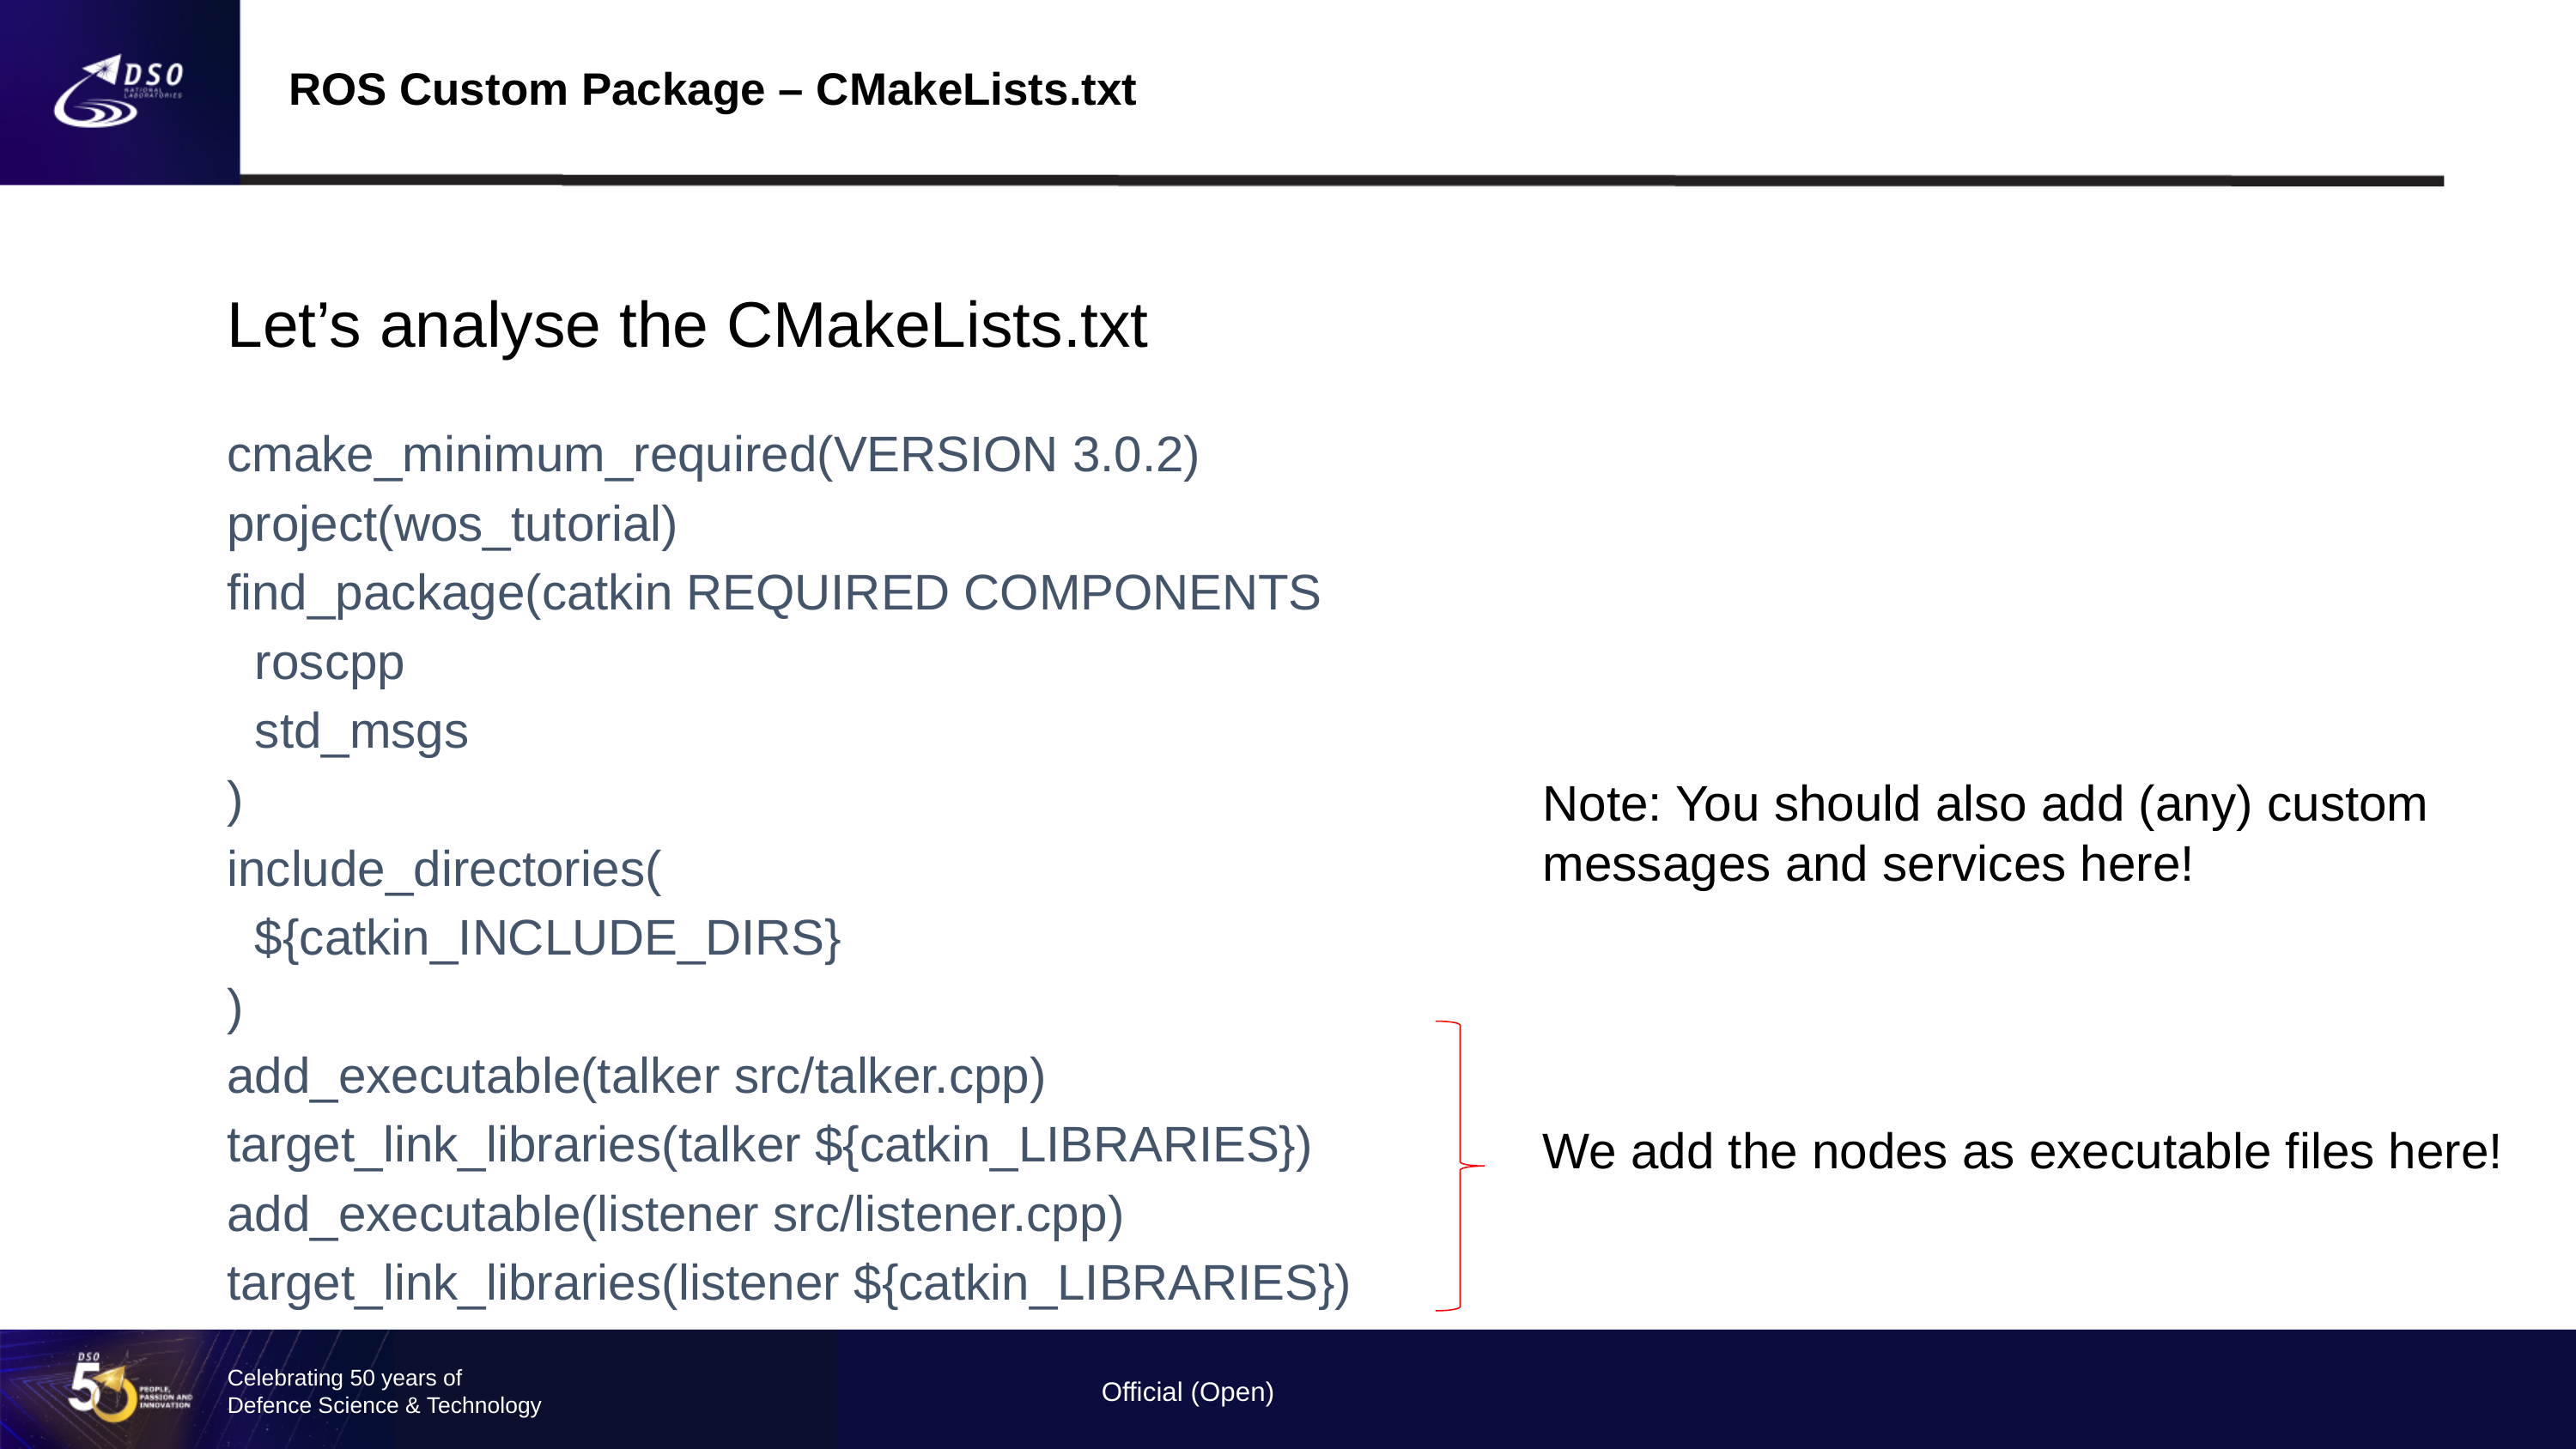

ROS Custom Package – CMakeLists.txt
Let’s analyse the CMakeLists.txt
cmake_minimum_required(VERSION 3.0.2)
project(wos_tutorial)
find_package(catkin REQUIRED COMPONENTS
  roscpp
  std_msgs
)
include_directories(
  ${catkin_INCLUDE_DIRS}
)
add_executable(talker src/talker.cpp)
target_link_libraries(talker ${catkin_LIBRARIES})
add_executable(listener src/listener.cpp)
target_link_libraries(listener ${catkin_LIBRARIES})
Note: You should also add (any) custom messages and services here!

We add the nodes as executable files here!